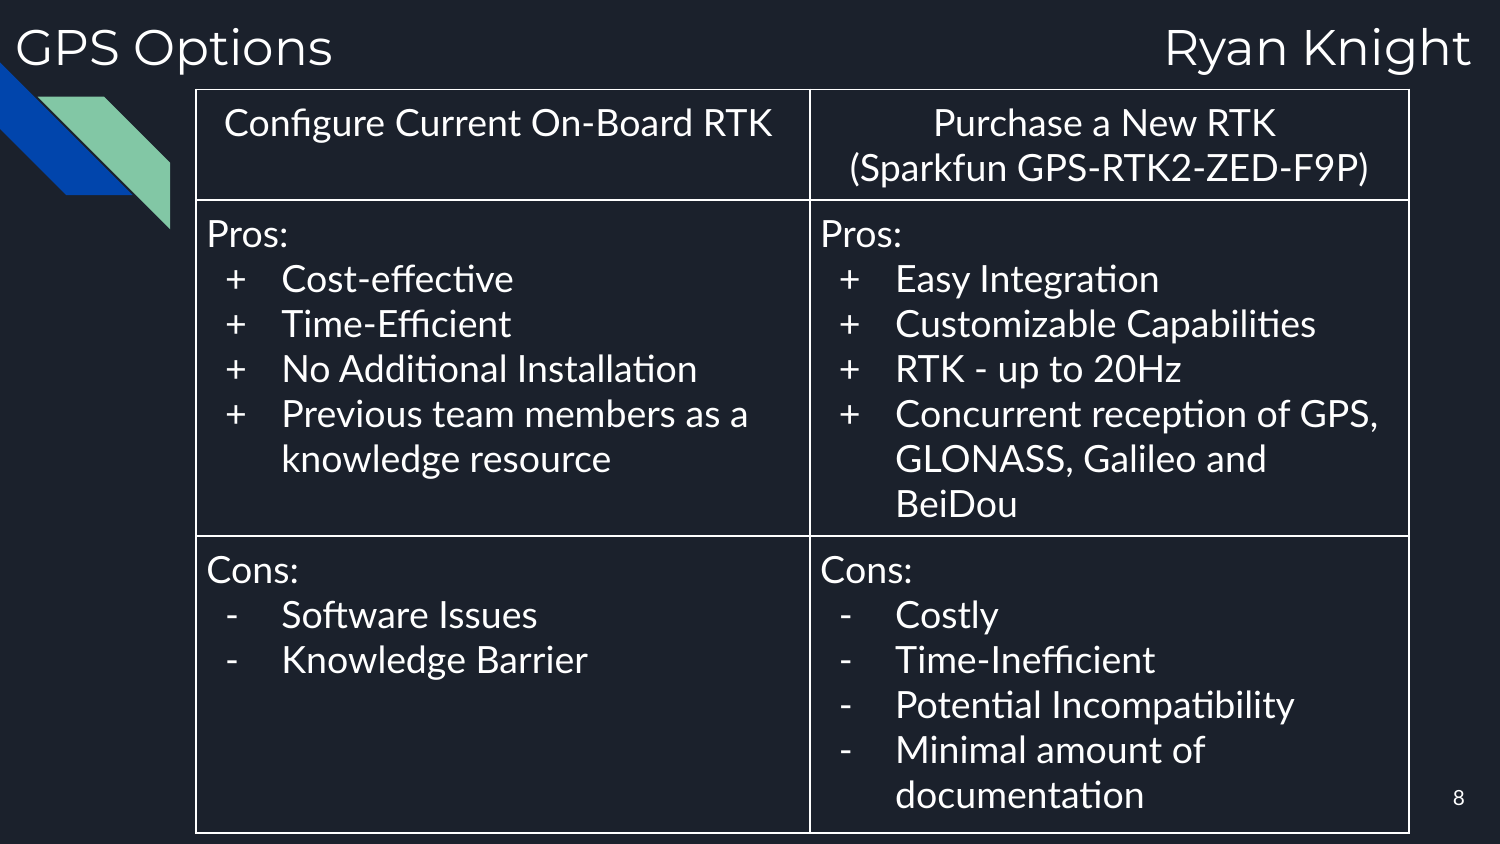

# GPS Options                                                                Ryan Knight
| Configure Current On-Board RTK | Purchase a New RTK (Sparkfun GPS-RTK2-ZED-F9P) |
| --- | --- |
| Pros: Cost-effective Time-Efficient No Additional Installation Previous team members as a knowledge resource | Pros: Easy Integration Customizable Capabilities RTK - up to 20Hz Concurrent reception of GPS, GLONASS, Galileo and BeiDou |
| Cons: Software Issues Knowledge Barrier | Cons: Costly Time-Inefficient Potential Incompatibility Minimal amount of documentation |
8